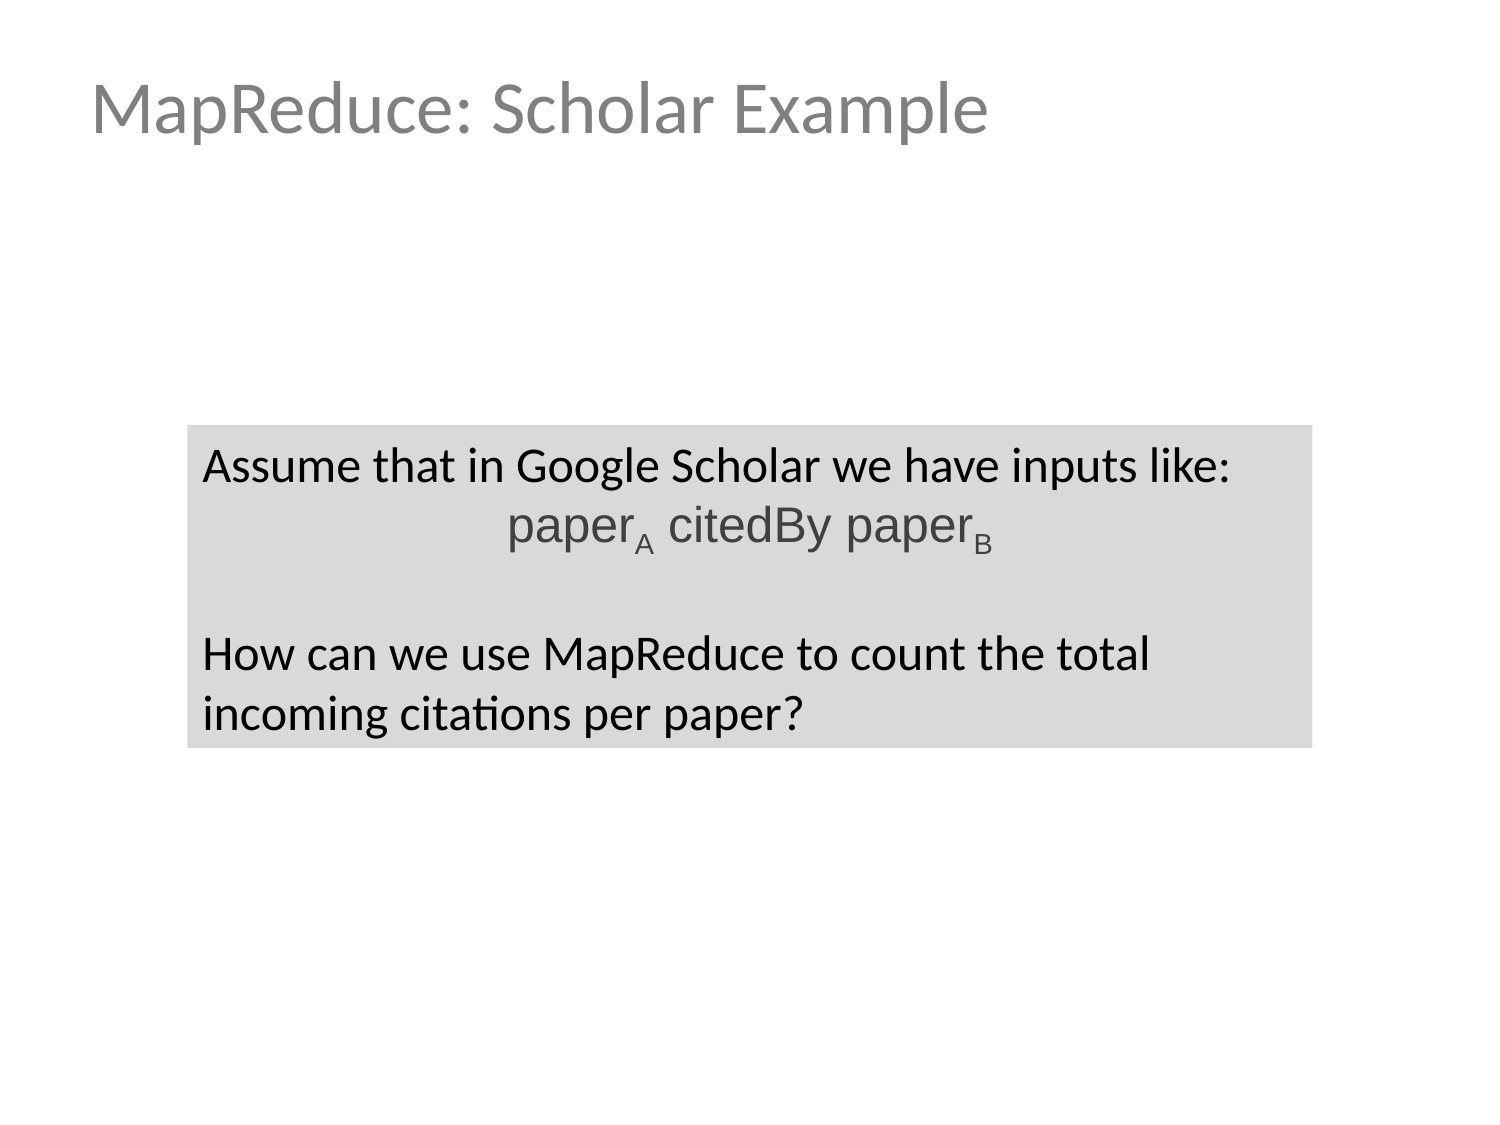

# MapReduce: Scholar Example

Assume that in Google Scholar we have inputs like:
paperA citedBy paperB

How can we use MapReduce to count the total incoming citations per paper?